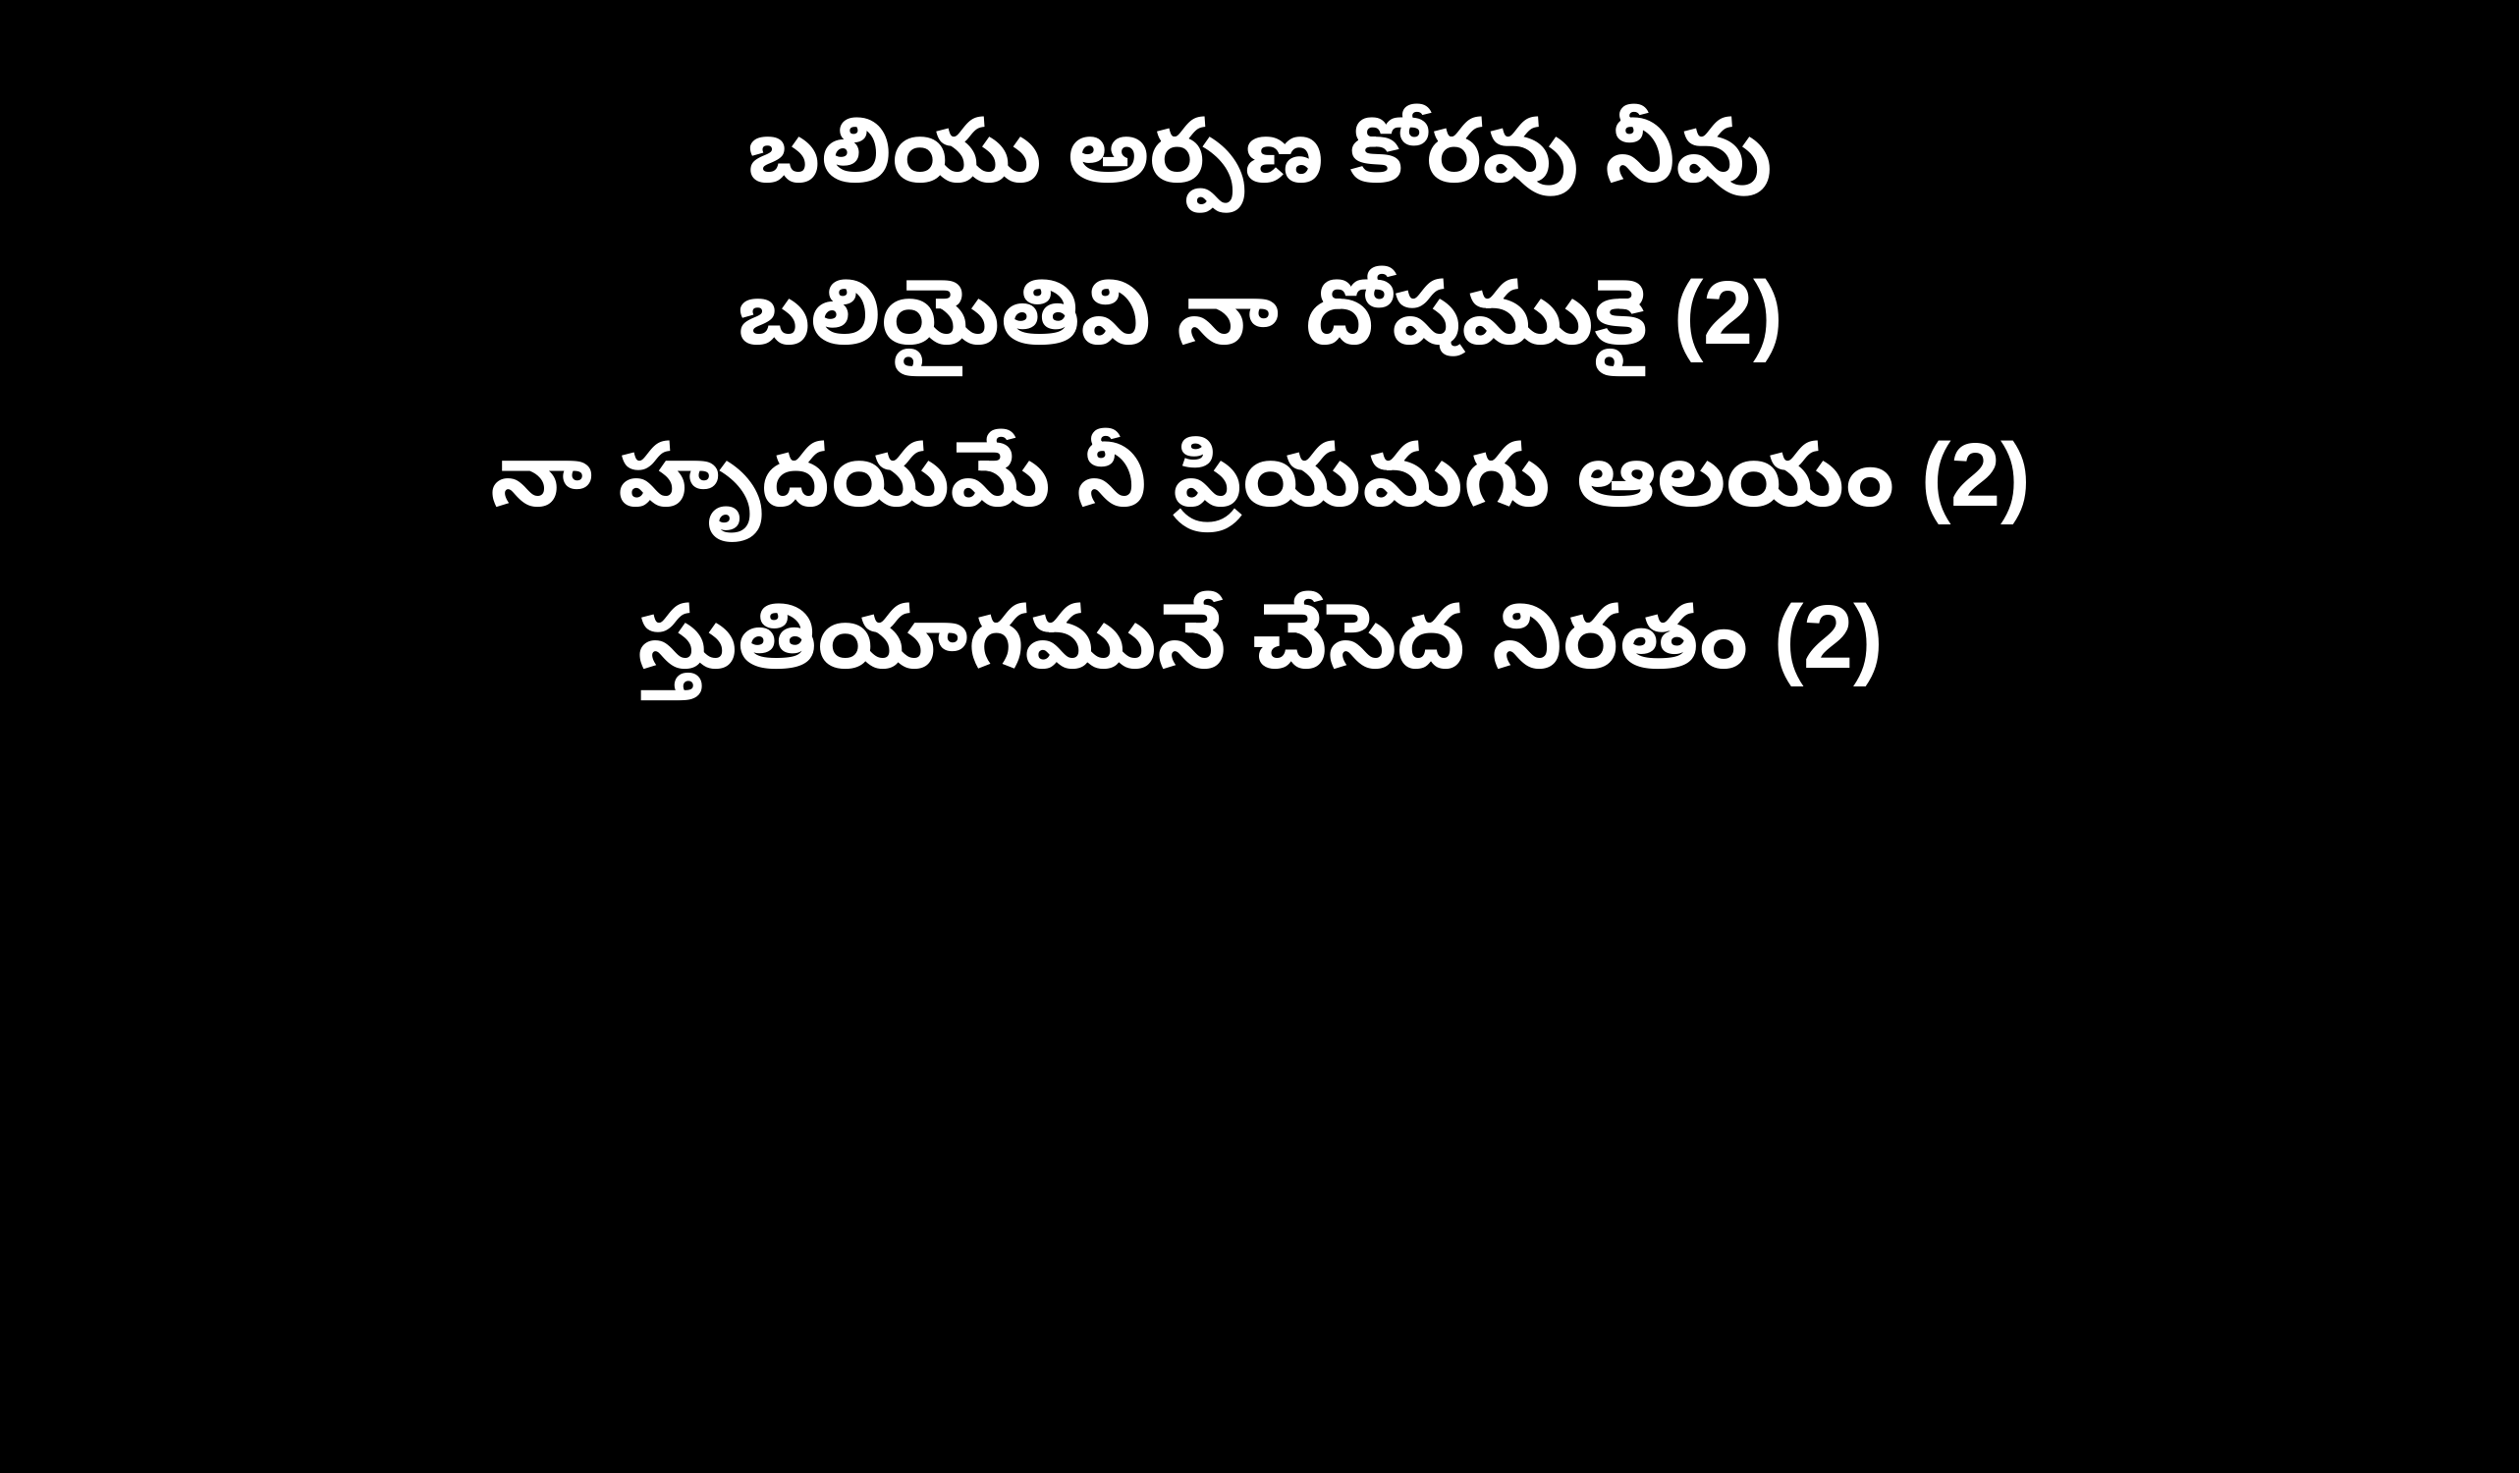

బలియు అర్పణ కోరవు నీవు
బలియైతివి నా దోషముకై (2)
నా హృదయమే నీ ప్రియమగు ఆలయం (2)
స్తుతియాగమునే చేసెద నిరతం (2)